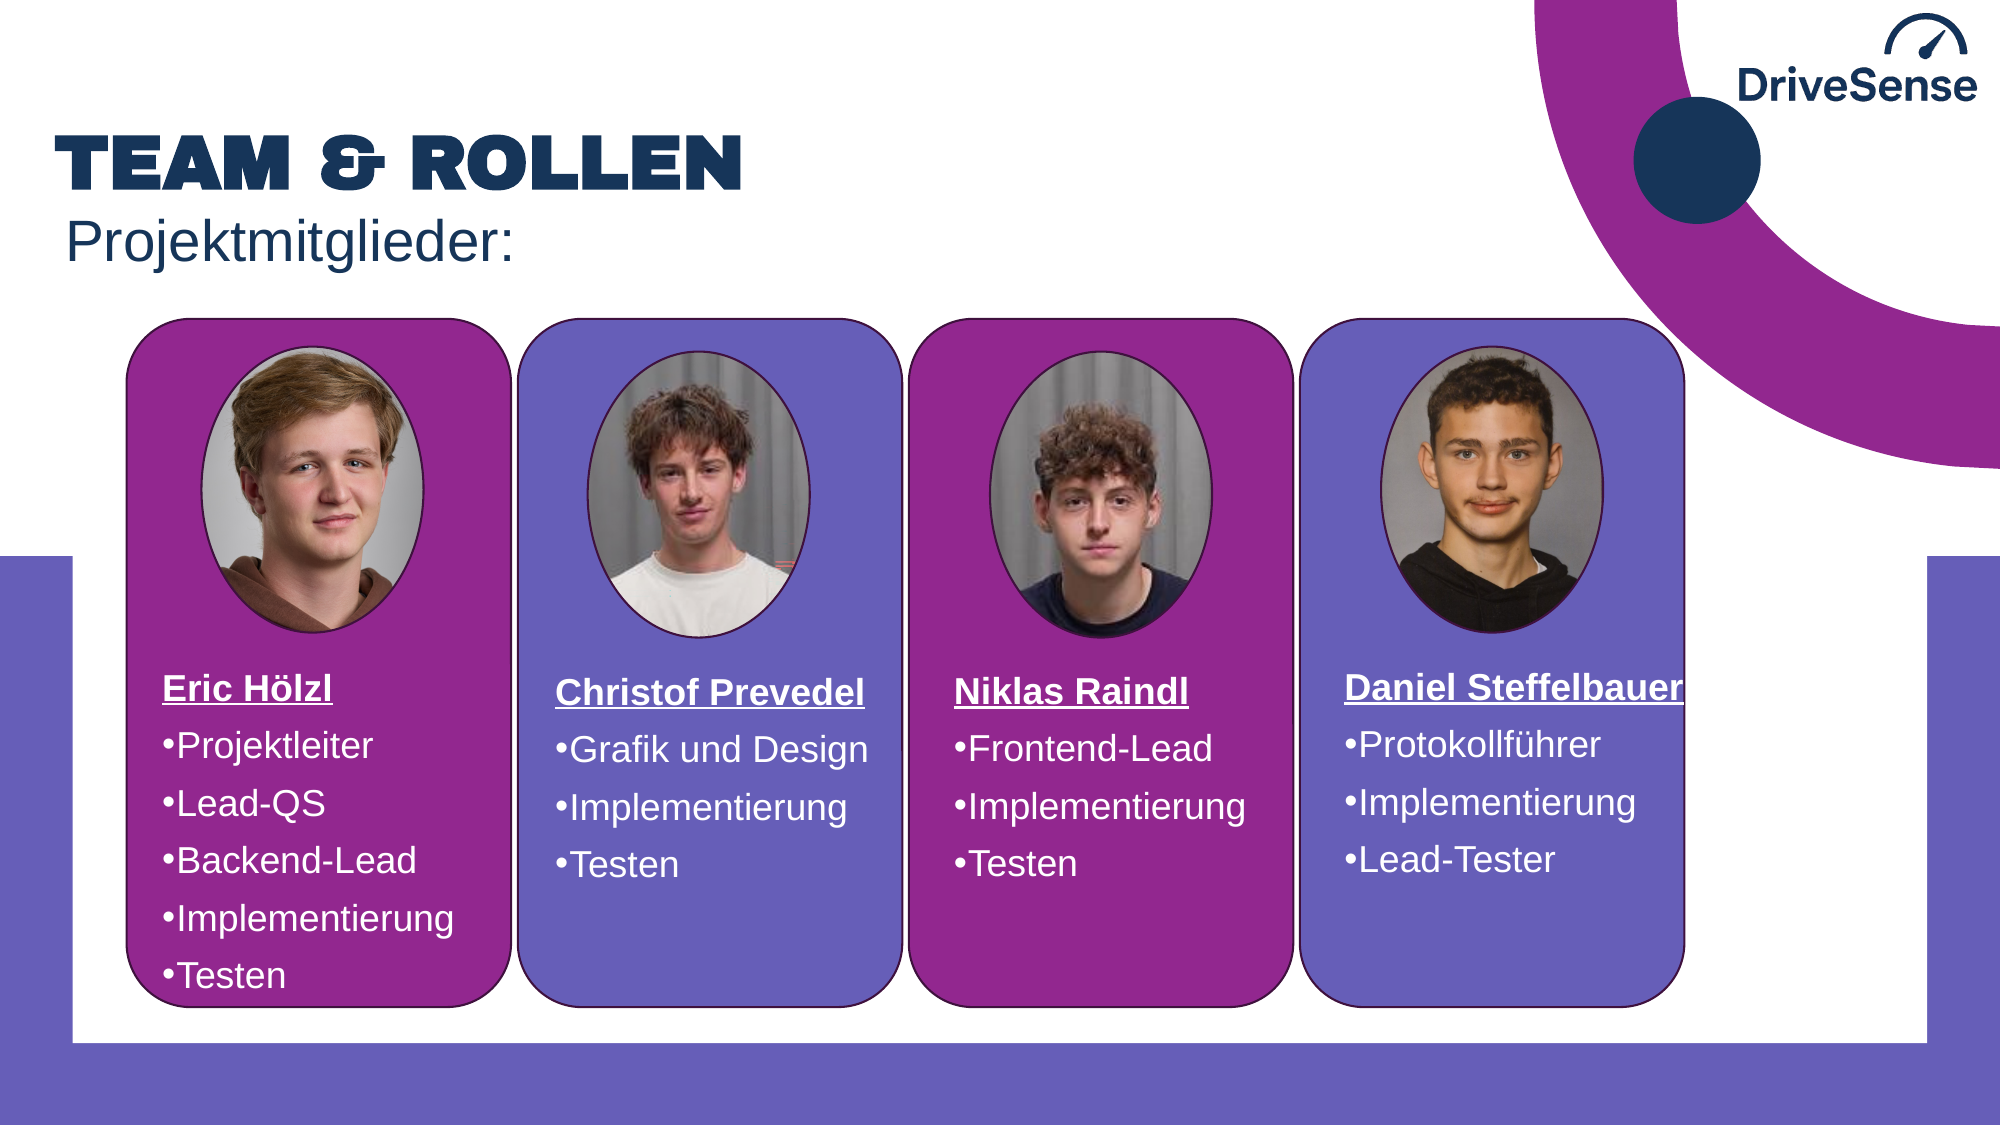

Team & Rollen
Projektmitglieder:

Daniel Steffelbauer
Protokollführer
Implementierung
Lead-Tester
Eric Hölzl
Projektleiter
Lead-QS
Backend-Lead
Implementierung
Testen
Niklas Raindl
Frontend-Lead
Implementierung
Testen
Christof Prevedel
Grafik und Design
Implementierung
Testen